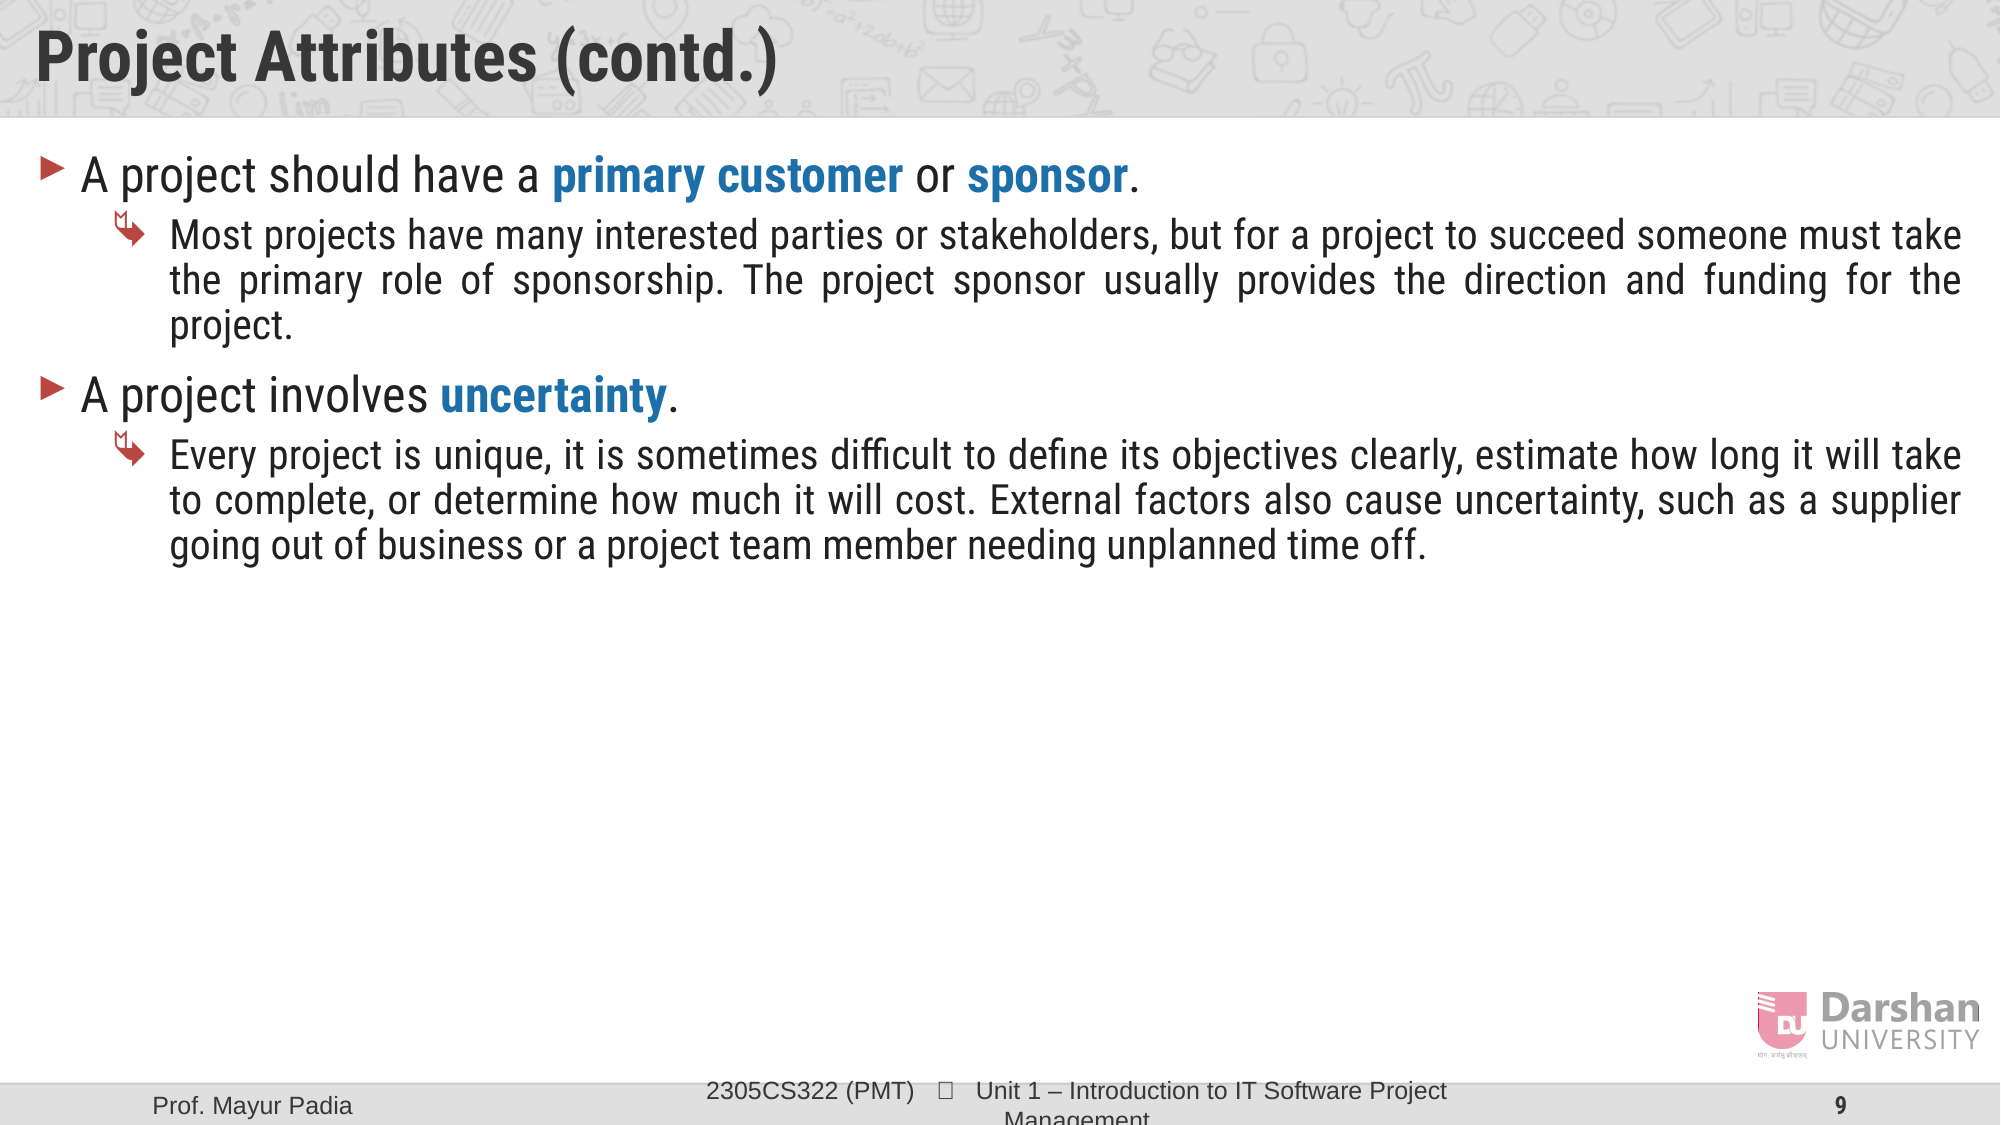

# Project Attributes (contd.)
A project should have a primary customer or sponsor.
Most projects have many interested parties or stakeholders, but for a project to succeed someone must take the primary role of sponsorship. The project sponsor usually provides the direction and funding for the project.
A project involves uncertainty.
Every project is unique, it is sometimes difficult to define its objectives clearly, estimate how long it will take to complete, or determine how much it will cost. External factors also cause uncertainty, such as a supplier going out of business or a project team member needing unplanned time off.